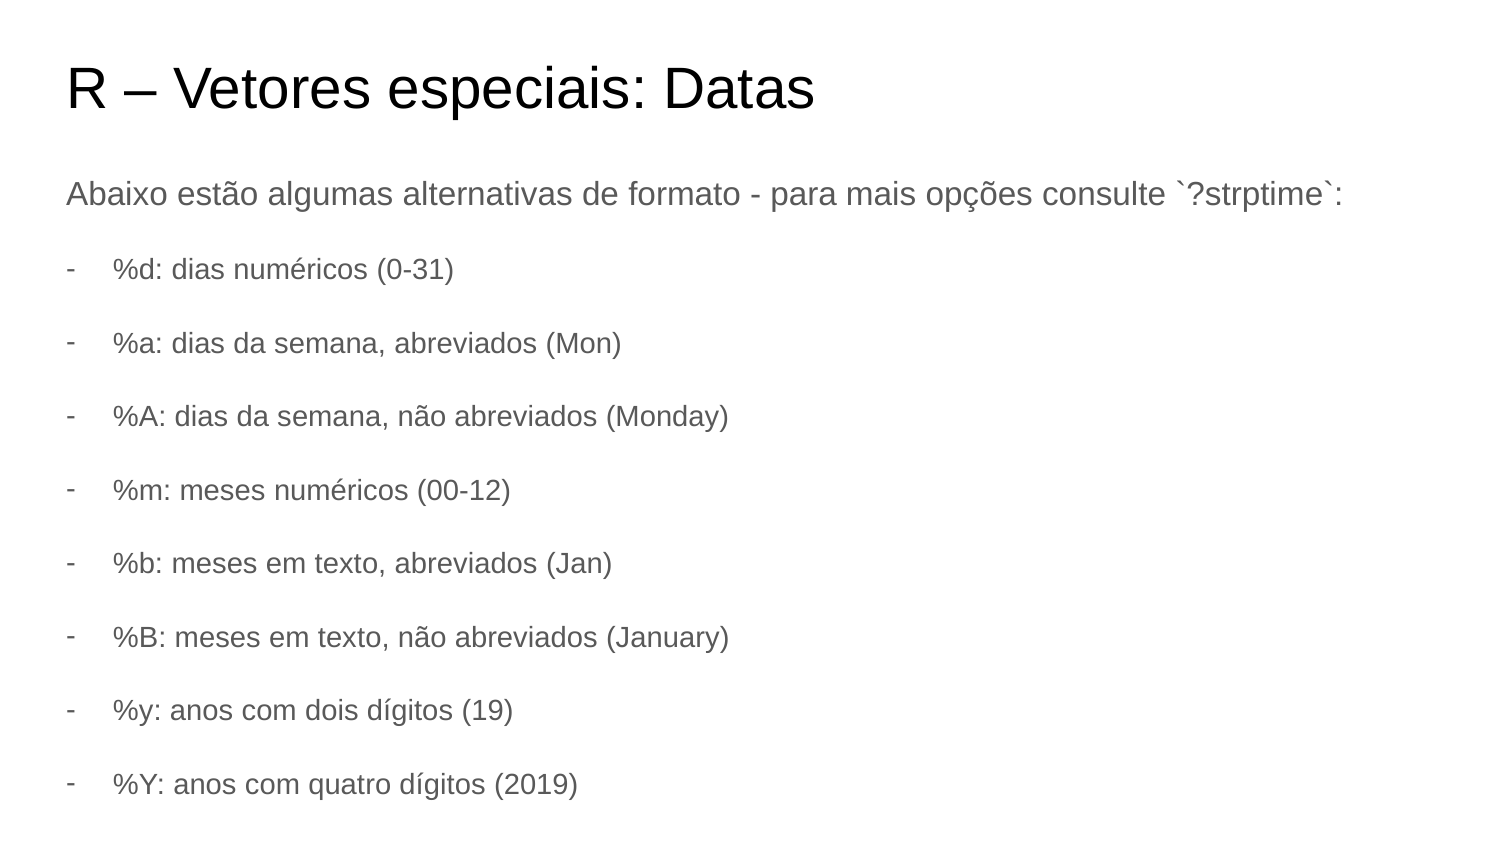

# R – Vetores especiais: Datas
Abaixo estão algumas alternativas de formato - para mais opções consulte `?strptime`:
%d: dias numéricos (0-31)
%a: dias da semana, abreviados (Mon)
%A: dias da semana, não abreviados (Monday)
%m: meses numéricos (00-12)
%b: meses em texto, abreviados (Jan)
%B: meses em texto, não abreviados (January)
%y: anos com dois dígitos (19)
%Y: anos com quatro dígitos (2019)